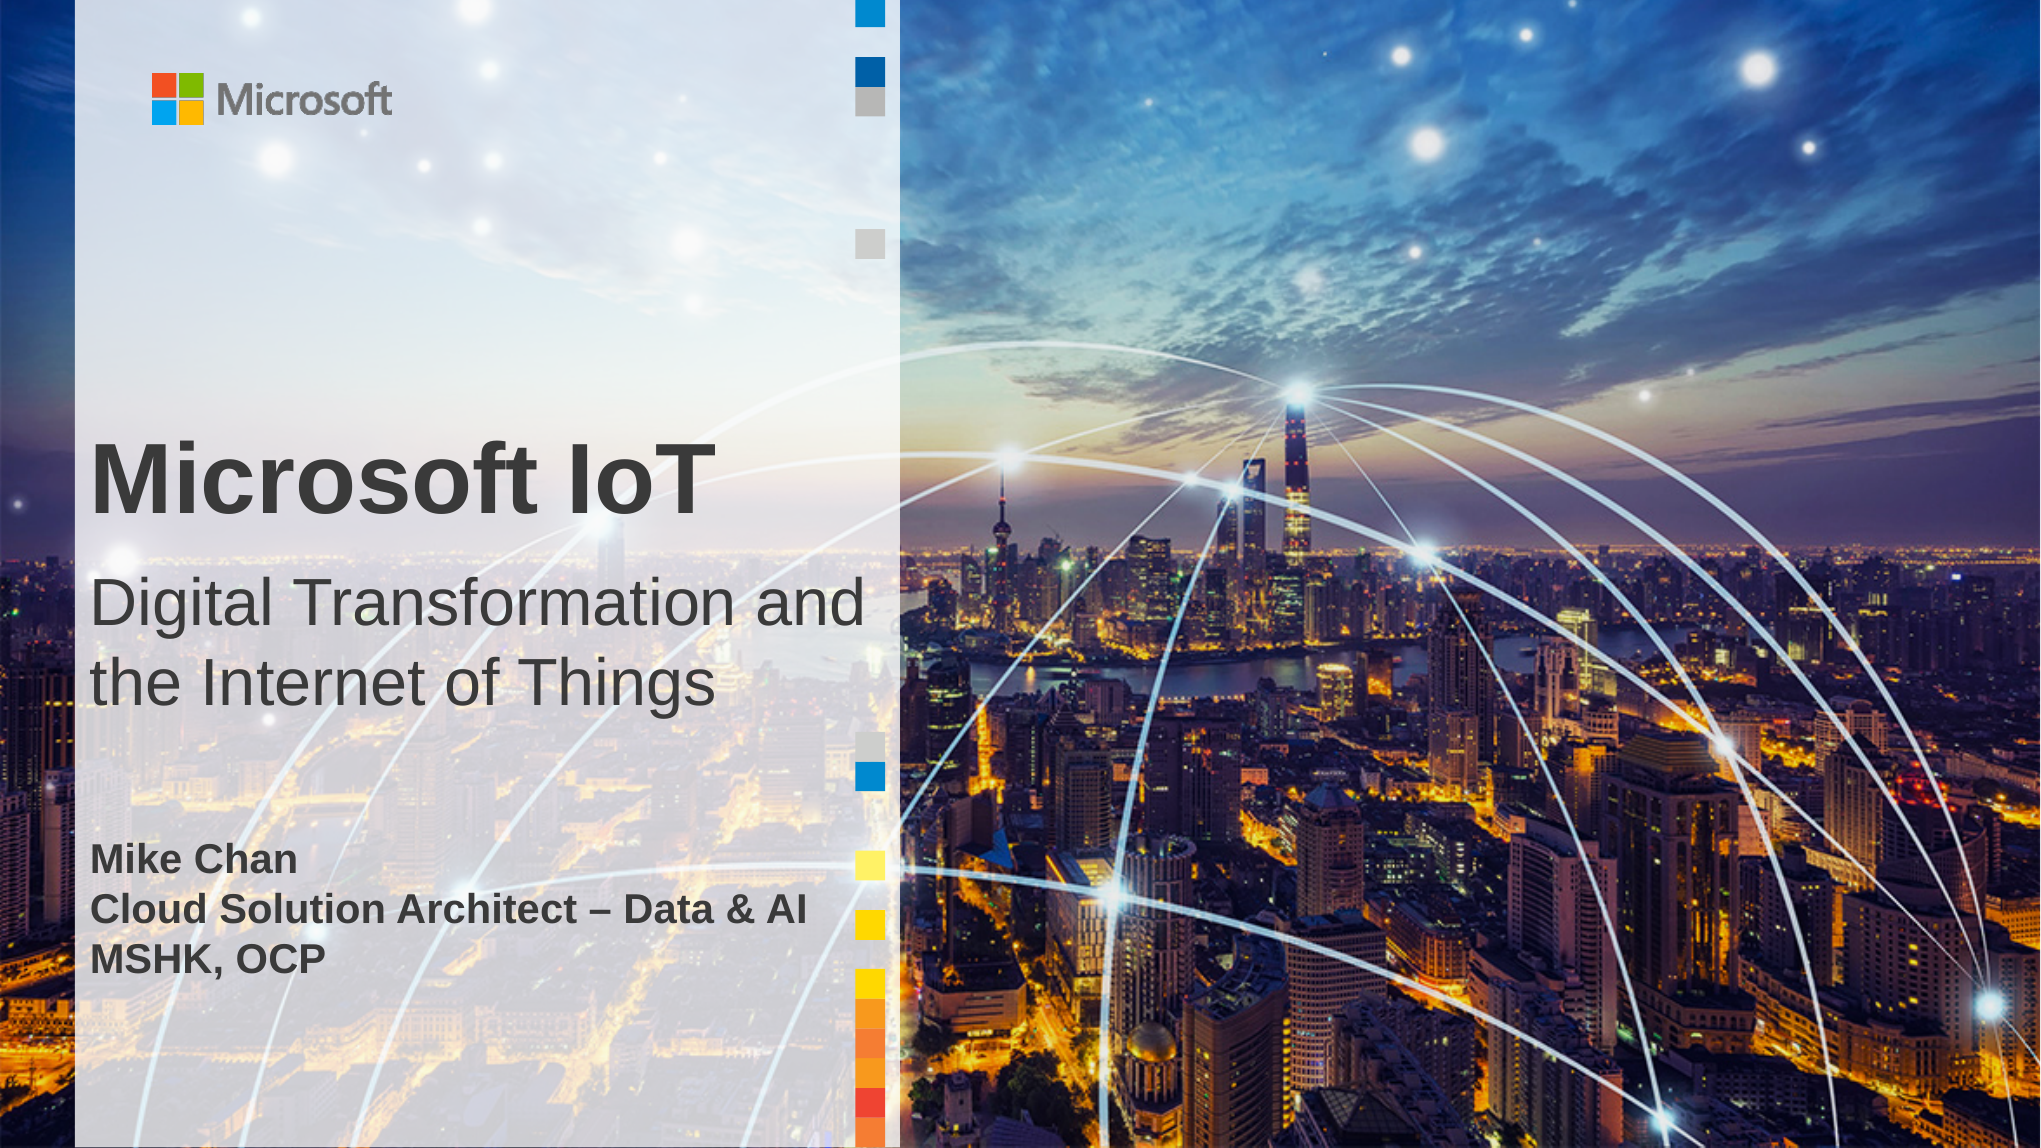

Microsoft IoT

Digital Transformation and the Internet of Things
Mike Chan
Cloud Solution Architect – Data & AI
MSHK, OCP